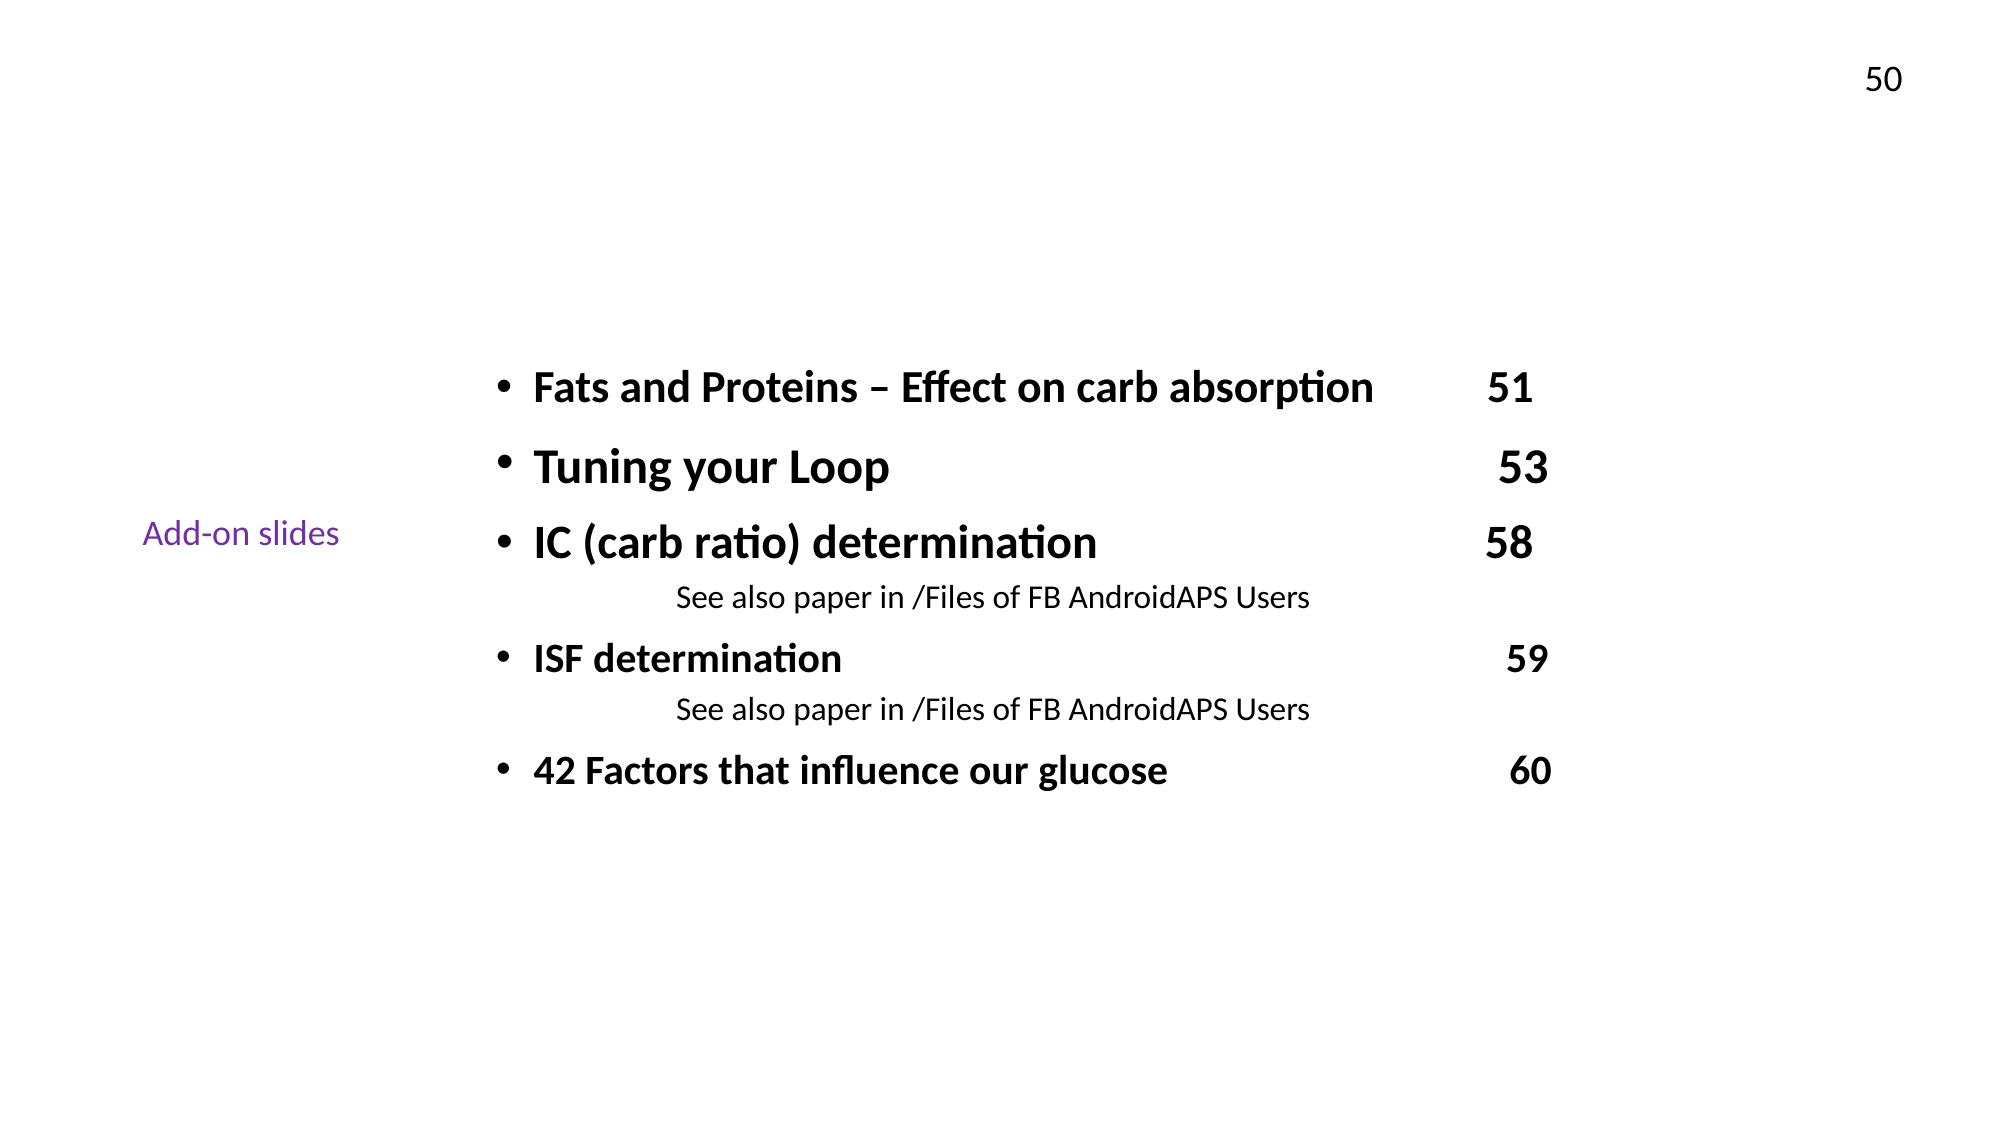

50
Fats and Proteins – Effect on carb absorption           51
Tuning your Loop                                                      53
IC (carb ratio) determination                                    58
              See also paper in /Files of FB AndroidAPS Users
ISF determination                                                                      59
              See also paper in /Files of FB AndroidAPS Users
42 Factors that influence our glucose                                    60

# Add-on slides